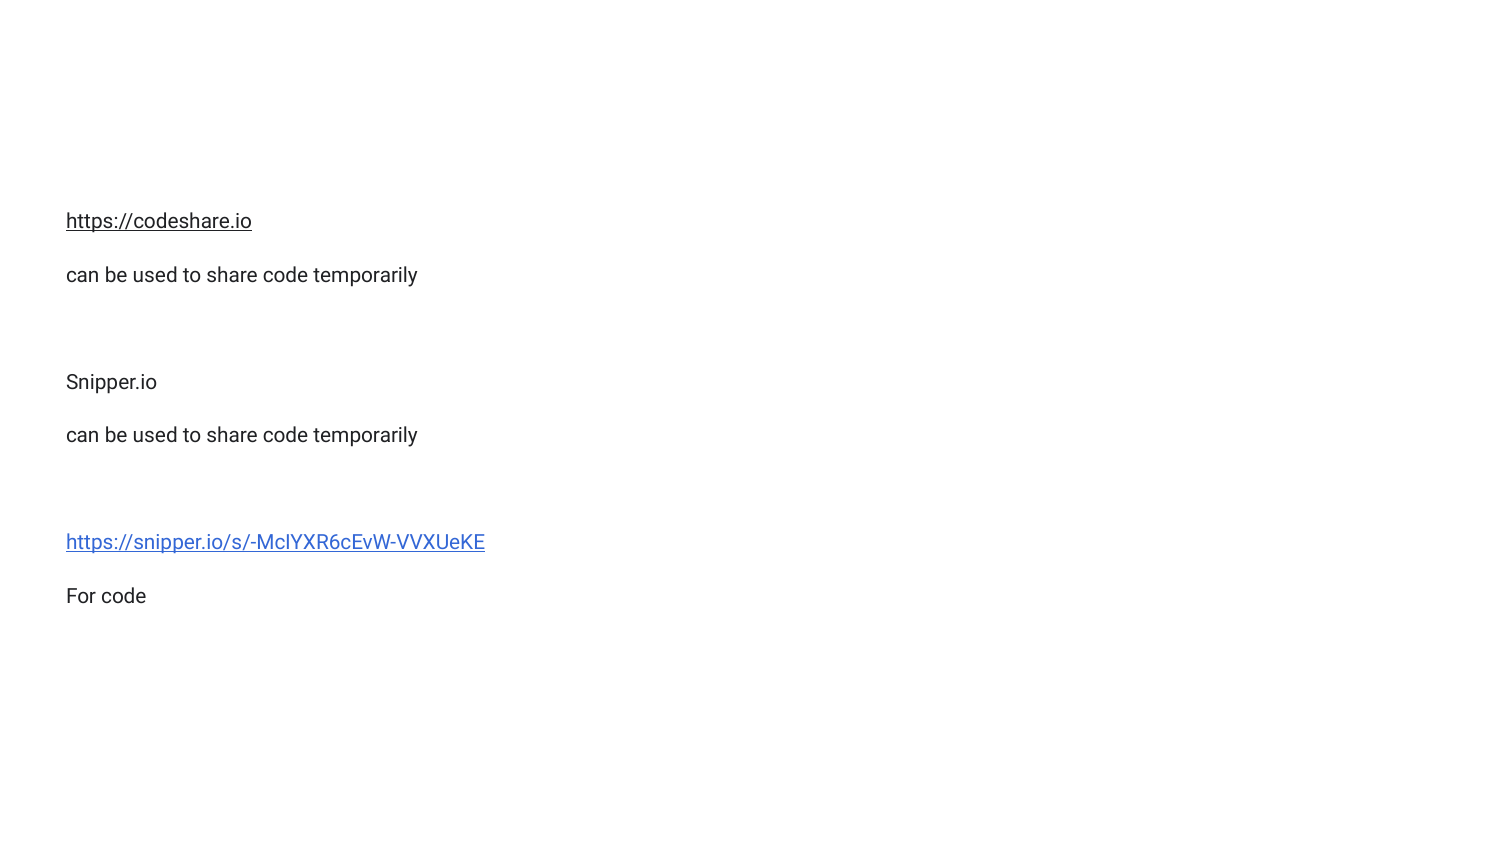

#
https://codeshare.io
can be used to share code temporarily

Snipper.io
can be used to share code temporarily

https://snipper.io/s/-McIYXR6cEvW-VVXUeKE
For code